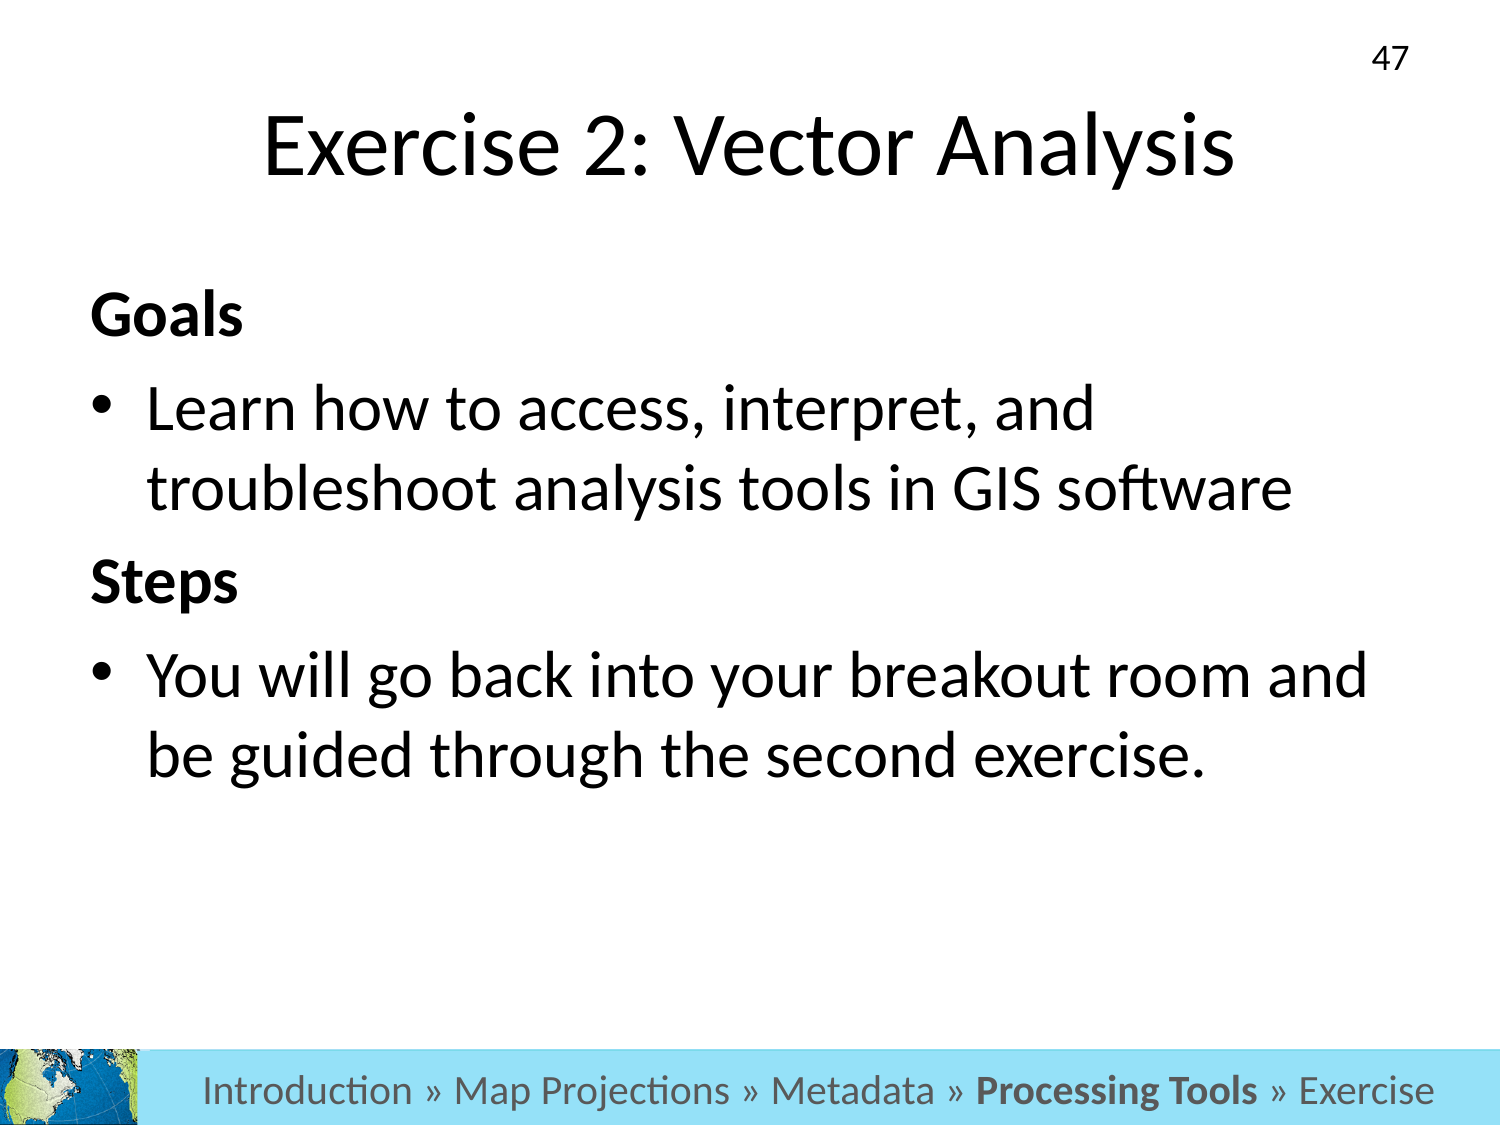

47
# Exercise 2: Vector Analysis
Goals
Learn how to access, interpret, and troubleshoot analysis tools in GIS software
Steps
You will go back into your breakout room and be guided through the second exercise.
Introduction > Projections > Metadata > Processing Tools > Exercise
Introduction » Map Projections » Metadata » Processing Tools » Exercise